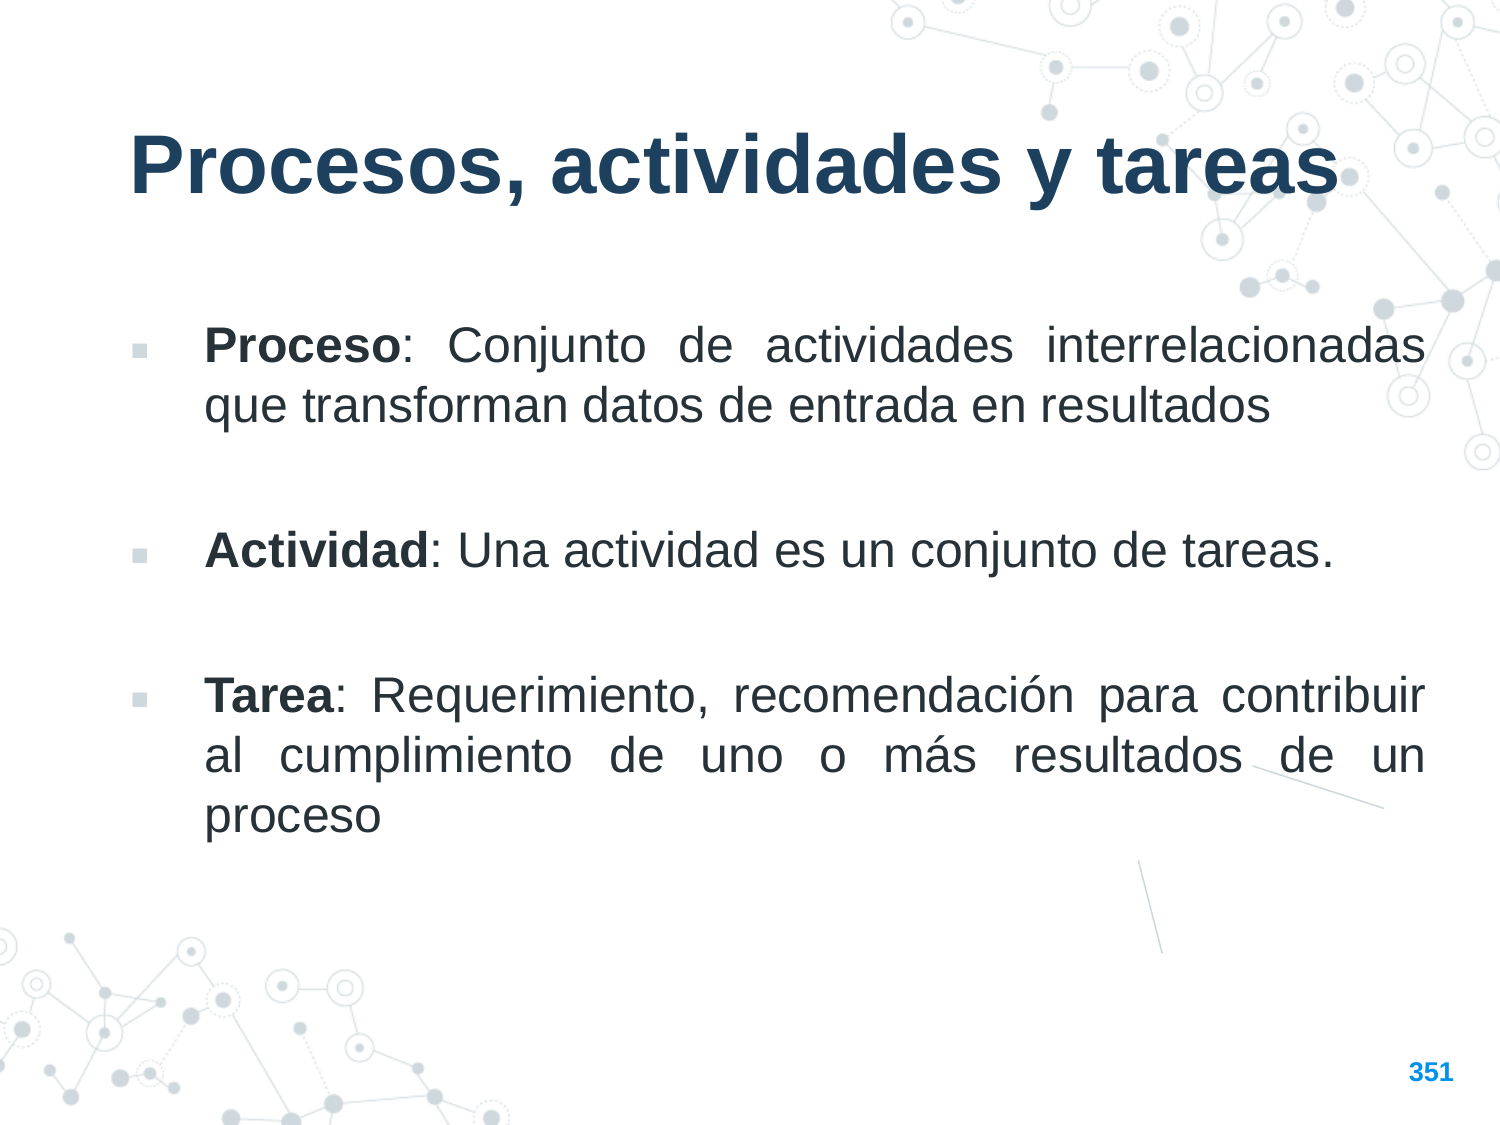

Procesos, actividades y tareas
Proceso: Conjunto de actividades interrelacionadas que transforman datos de entrada en resultados

Actividad: Una actividad es un conjunto de tareas.

Tarea: Requerimiento, recomendación para contribuir al cumplimiento de uno o más resultados de un proceso

351